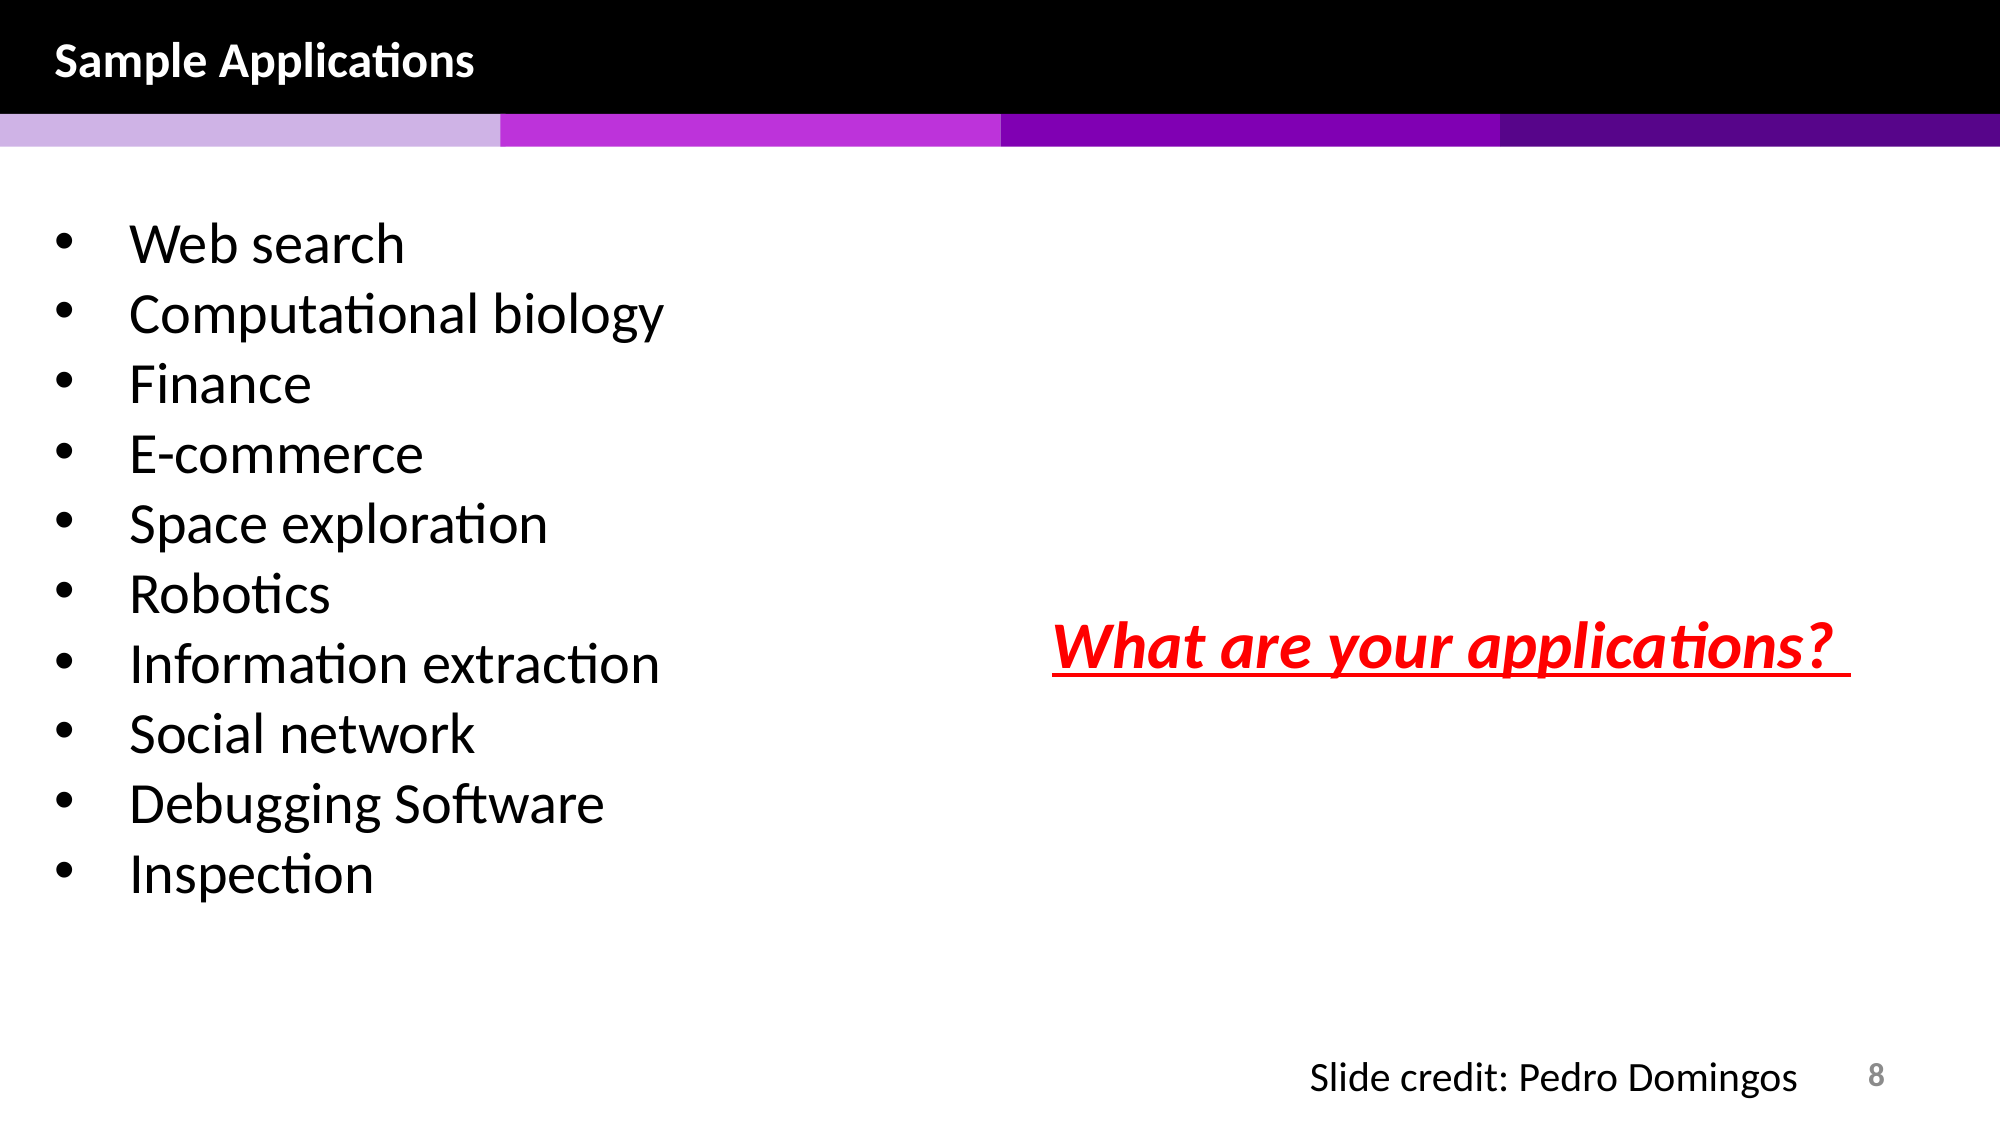

Sample Applications
Web search
Computational biology
Finance
E-commerce
Space exploration
Robotics
Information extraction
Social network
Debugging Software
Inspection

What are your applications?
Slide credit: Pedro Domingos